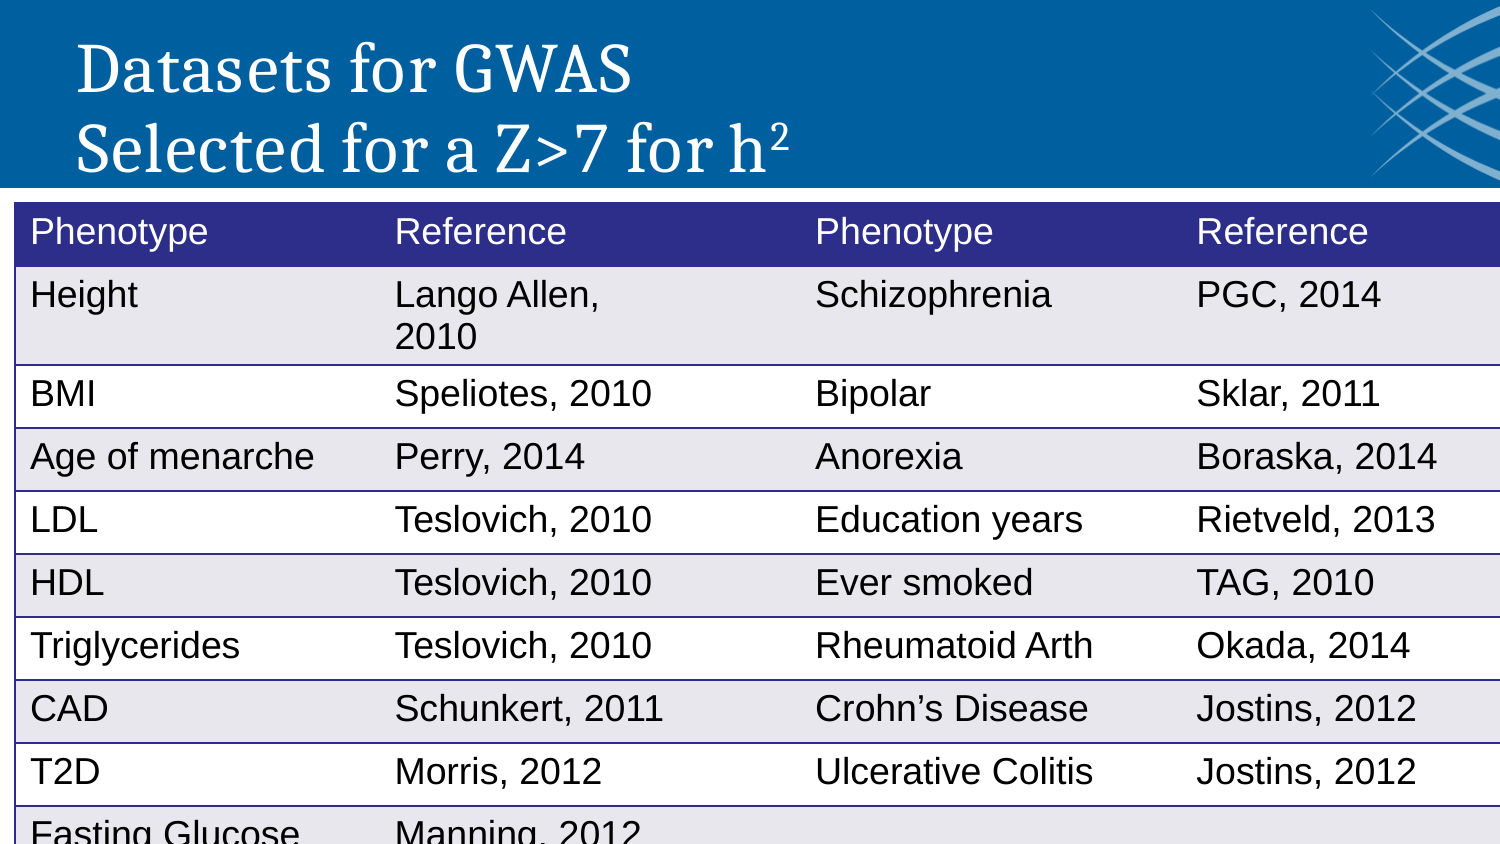

# Datasets for GWAS Selected for a Z>7 for h2
| Phenotype | Reference |  | Phenotype | Reference |
| --- | --- | --- | --- | --- |
| Height | Lango Allen, 2010 |  | Schizophrenia | PGC, 2014 |
| BMI | Speliotes, 2010 |  | Bipolar | Sklar, 2011 |
| Age of menarche | Perry, 2014 |  | Anorexia | Boraska, 2014 |
| LDL | Teslovich, 2010 |  | Education years | Rietveld, 2013 |
| HDL | Teslovich, 2010 |  | Ever smoked | TAG, 2010 |
| Triglycerides | Teslovich, 2010 |  | Rheumatoid Arth | Okada, 2014 |
| CAD | Schunkert, 2011 |  | Crohn’s Disease | Jostins, 2012 |
| T2D | Morris, 2012 |  | Ulcerative Colitis | Jostins, 2012 |
| Fasting Glucose | Manning, 2012 |  |  |  |